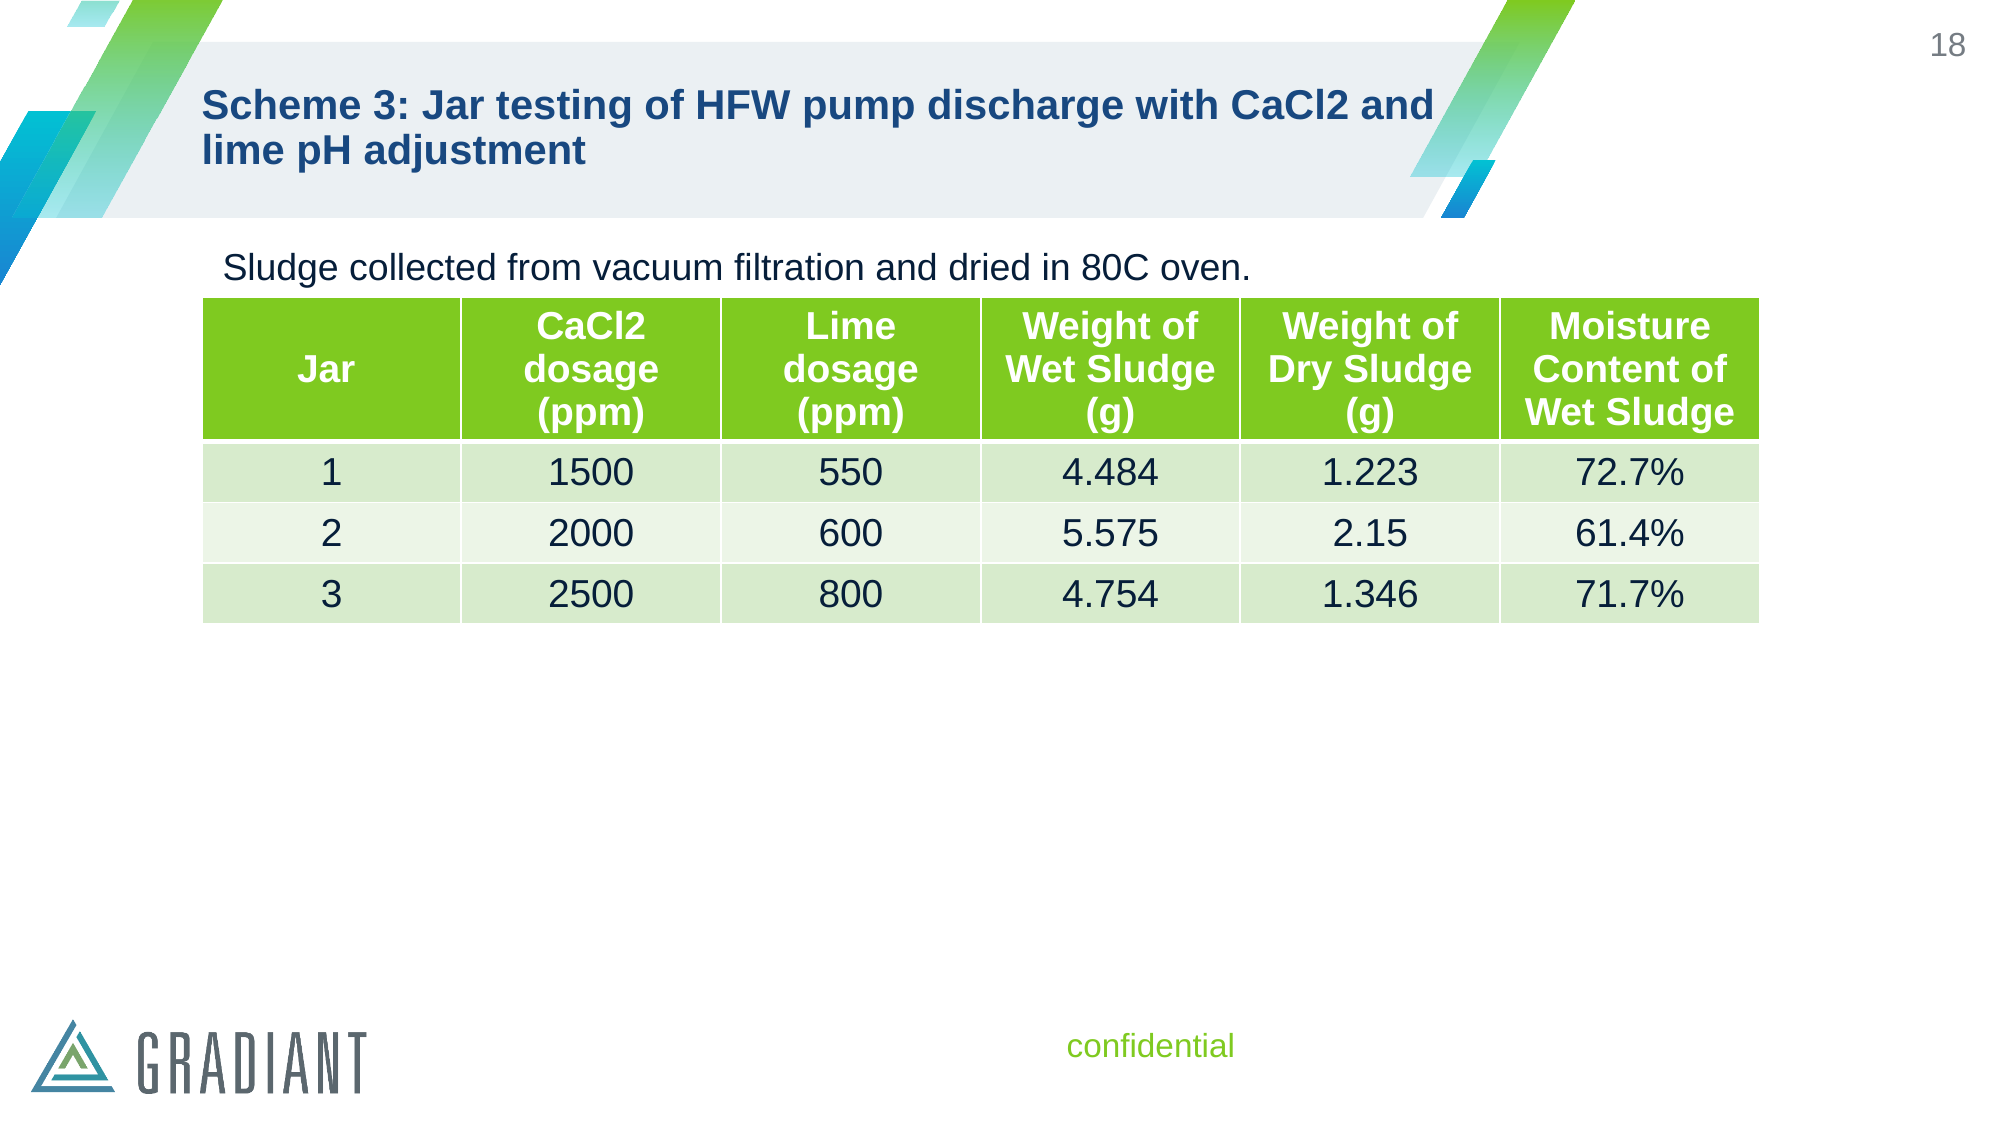

18
# Scheme 3: Jar testing of HFW pump discharge with CaCl2 and lime pH adjustment
Sludge collected from vacuum filtration and dried in 80C oven.
| Jar | CaCl2 dosage (ppm) | Lime dosage (ppm) | Weight of Wet Sludge (g) | Weight of Dry Sludge (g) | Moisture Content of Wet Sludge |
| --- | --- | --- | --- | --- | --- |
| 1 | 1500 | 550 | 4.484 | 1.223 | 72.7% |
| 2 | 2000 | 600 | 5.575 | 2.15 | 61.4% |
| 3 | 2500 | 800 | 4.754 | 1.346 | 71.7% |